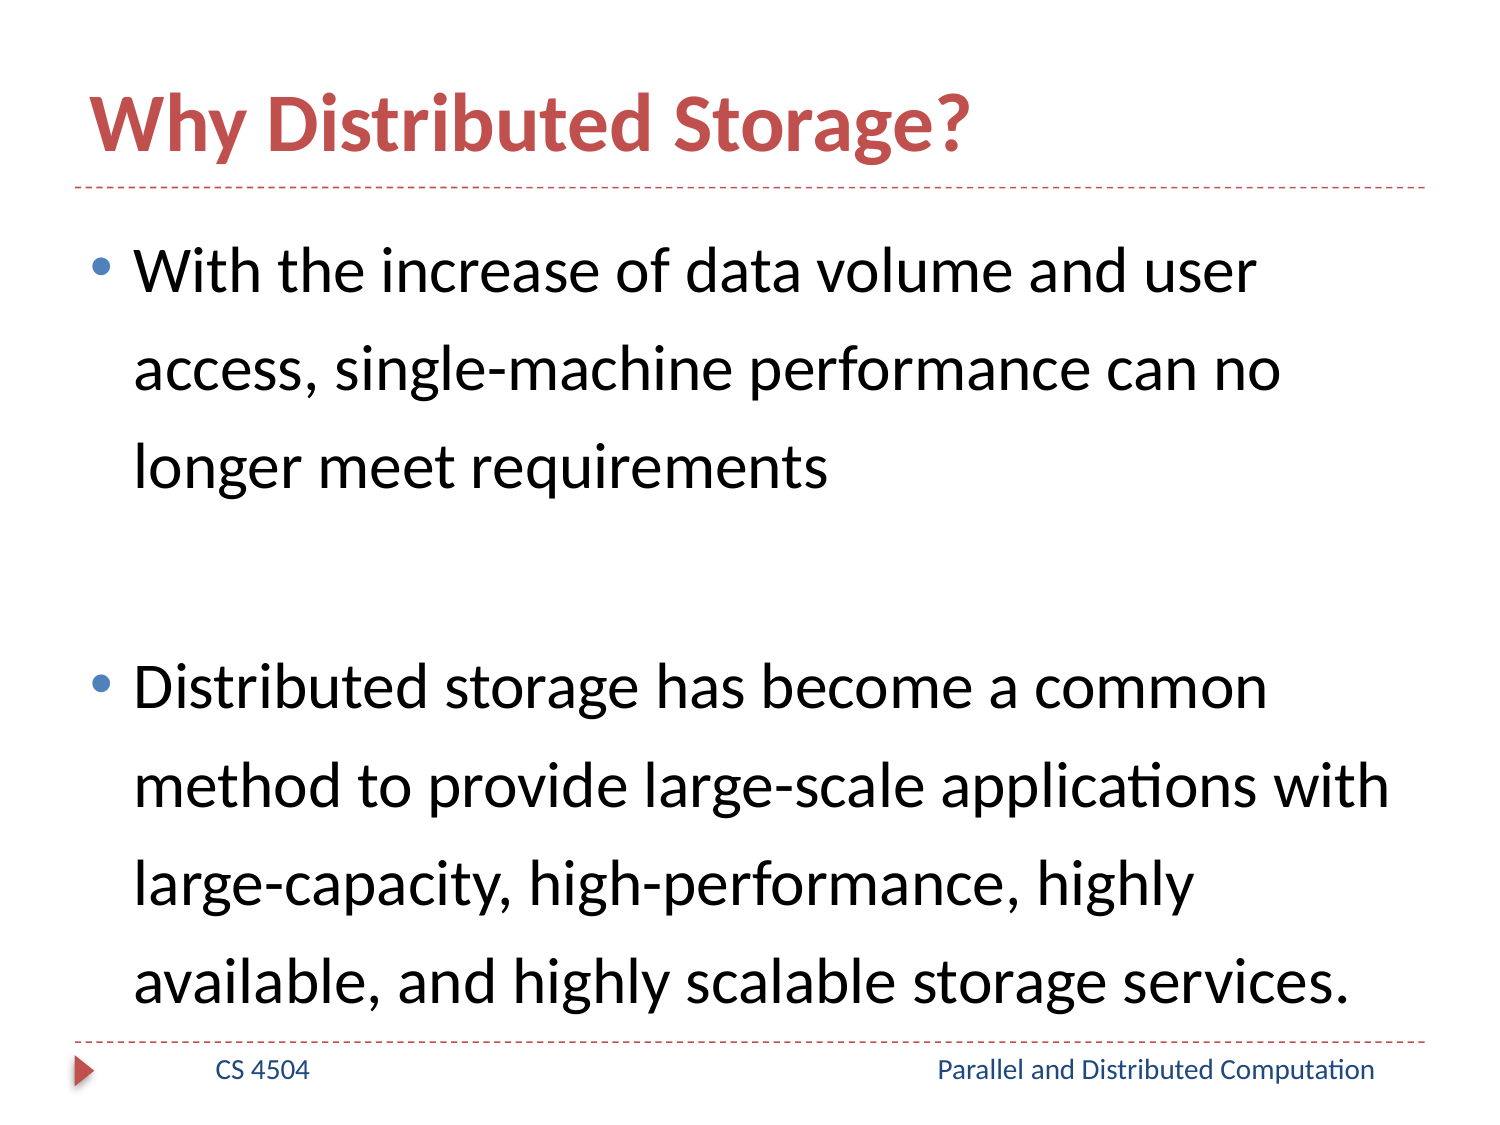

# Why Distributed Storage?
With the increase of data volume and user access, single-machine performance can no longer meet requirements

Distributed storage has become a common method to provide large-scale applications with large-capacity, high-performance, highly available, and highly scalable storage services.
CS 4504
Parallel and Distributed Computation